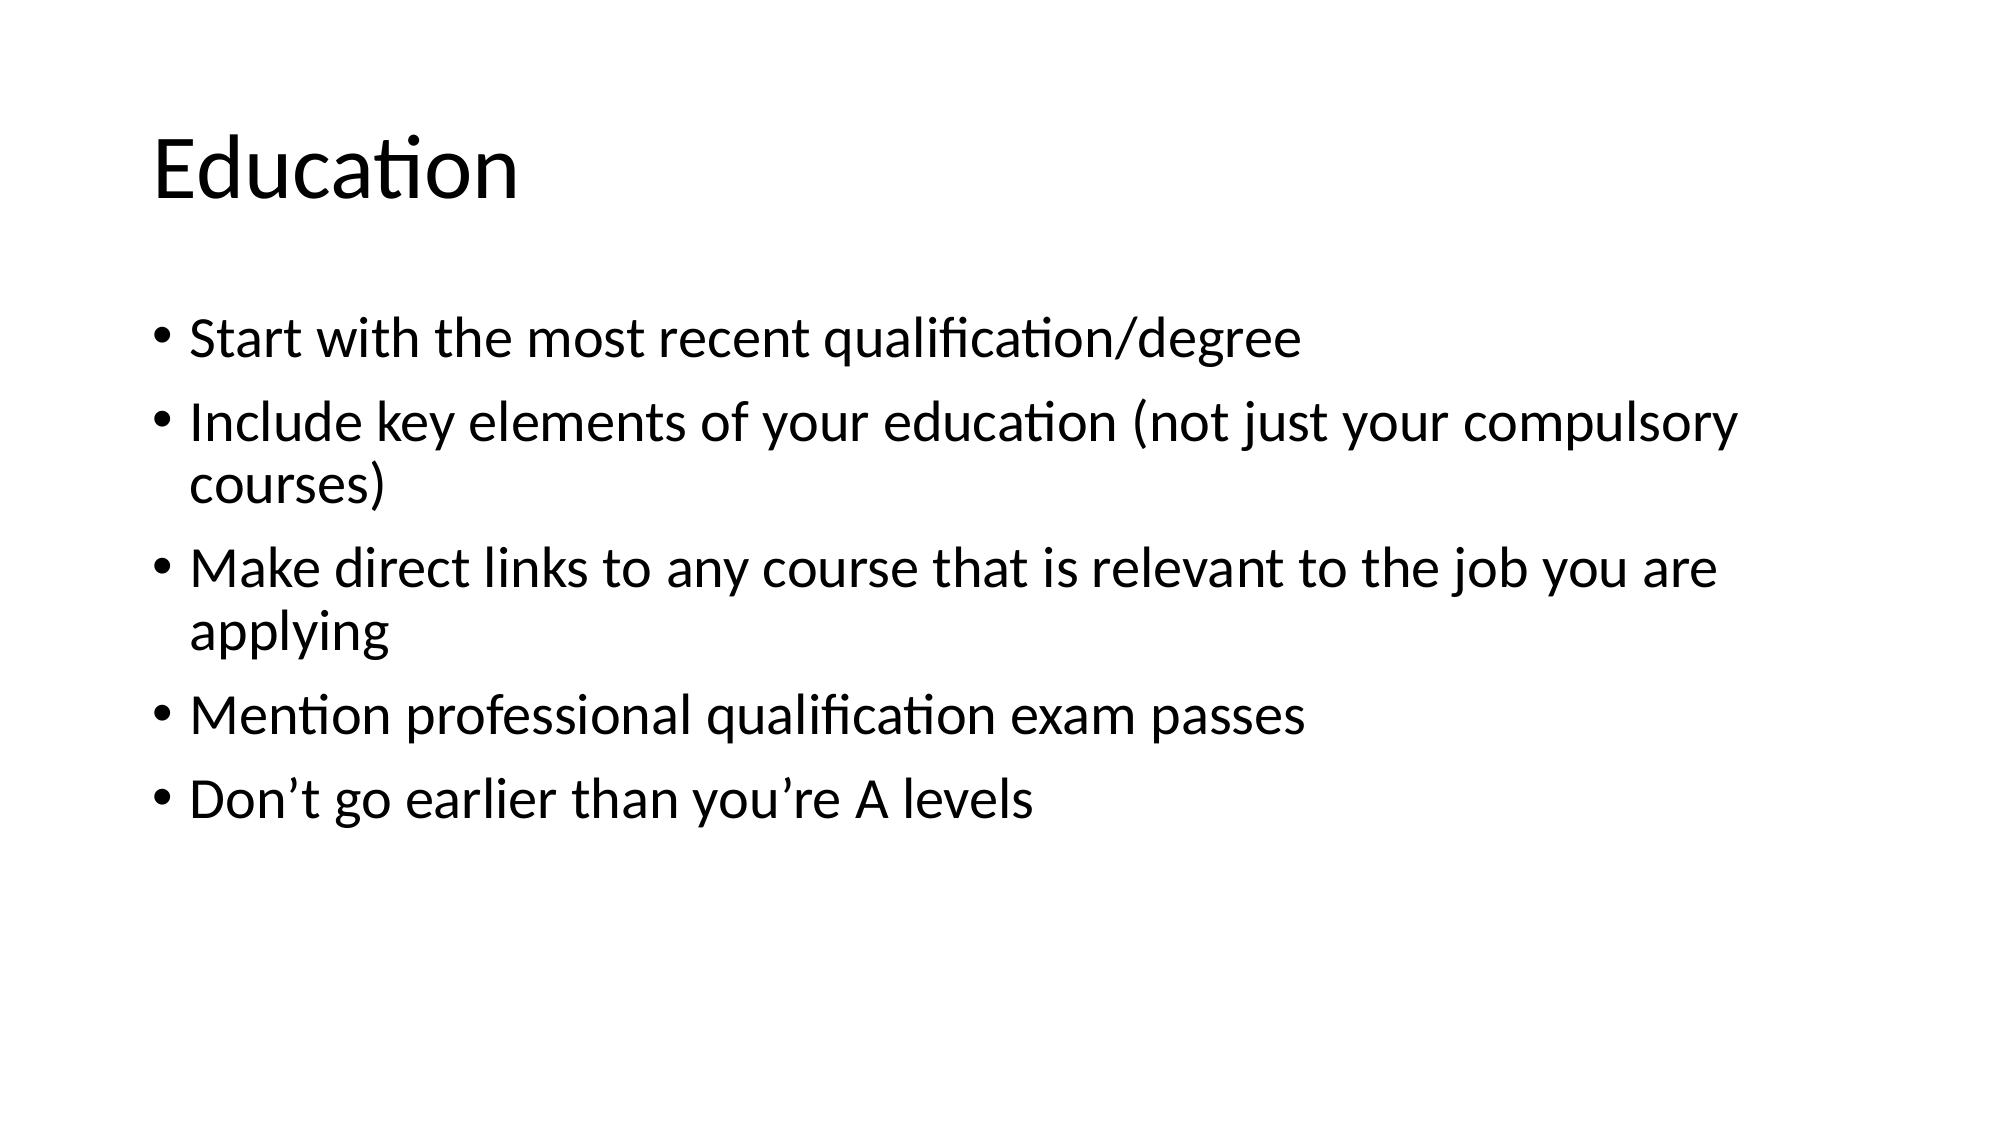

# Education
Start with the most recent qualification/degree
Include key elements of your education (not just your compulsory courses)
Make direct links to any course that is relevant to the job you are applying
Mention professional qualification exam passes
Don’t go earlier than you’re A levels